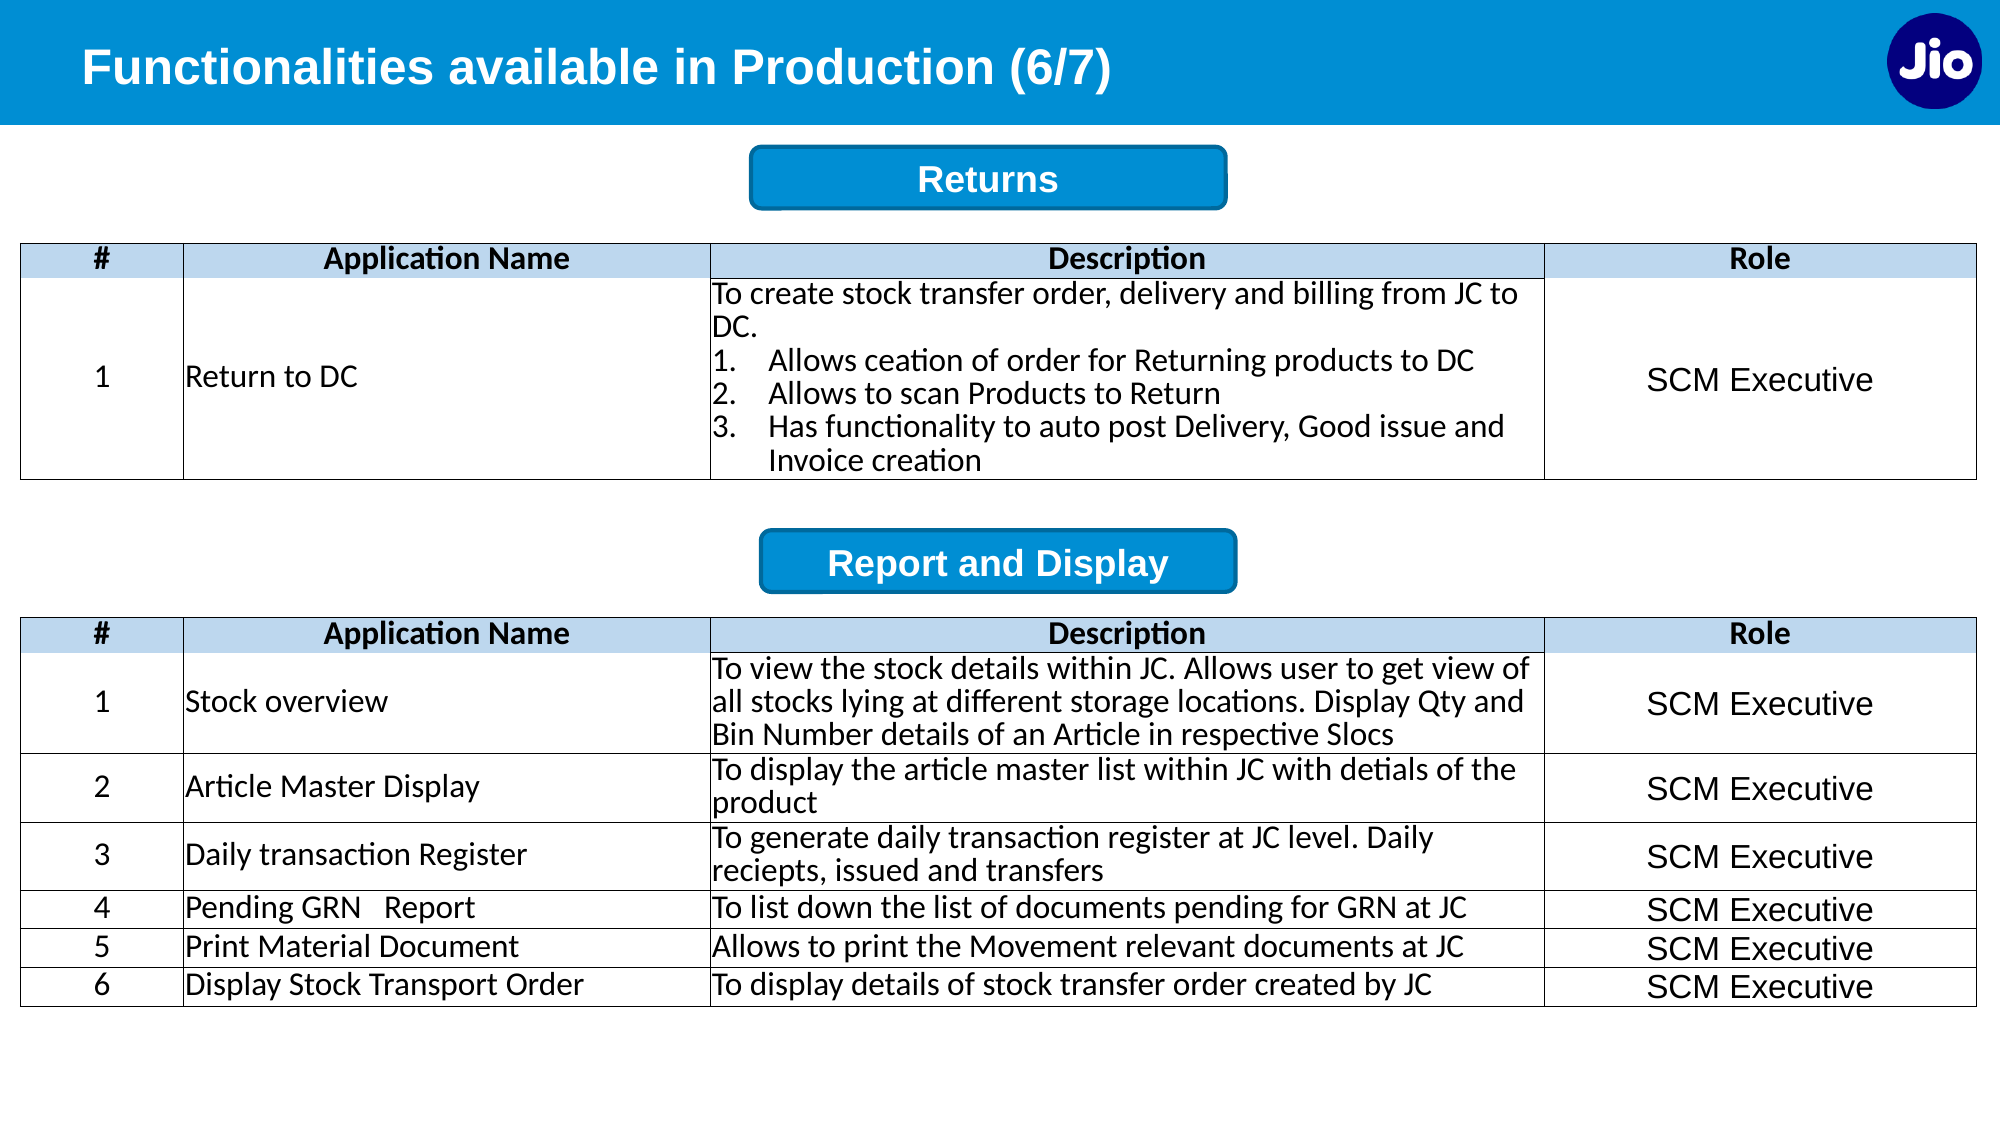

Functionalities available in Production (6/7)
Returns
| # | Application Name | Description | Role |
| --- | --- | --- | --- |
| 1 | Return to DC | To create stock transfer order, delivery and billing from JC to DC. Allows ceation of order for Returning products to DC Allows to scan Products to Return Has functionality to auto post Delivery, Good issue and Invoice creation | SCM Executive |
Report and Display
| # | Application Name | Description | Role |
| --- | --- | --- | --- |
| 1 | Stock overview | To view the stock details within JC. Allows user to get view of all stocks lying at different storage locations. Display Qty and Bin Number details of an Article in respective Slocs | SCM Executive |
| 2 | Article Master Display | To display the article master list within JC with detials of the product | SCM Executive |
| 3 | Daily transaction Register | To generate daily transaction register at JC level. Daily reciepts, issued and transfers | SCM Executive |
| 4 | Pending GRN Report | To list down the list of documents pending for GRN at JC | SCM Executive |
| 5 | Print Material Document | Allows to print the Movement relevant documents at JC | SCM Executive |
| 6 | Display Stock Transport Order | To display details of stock transfer order created by JC | SCM Executive |